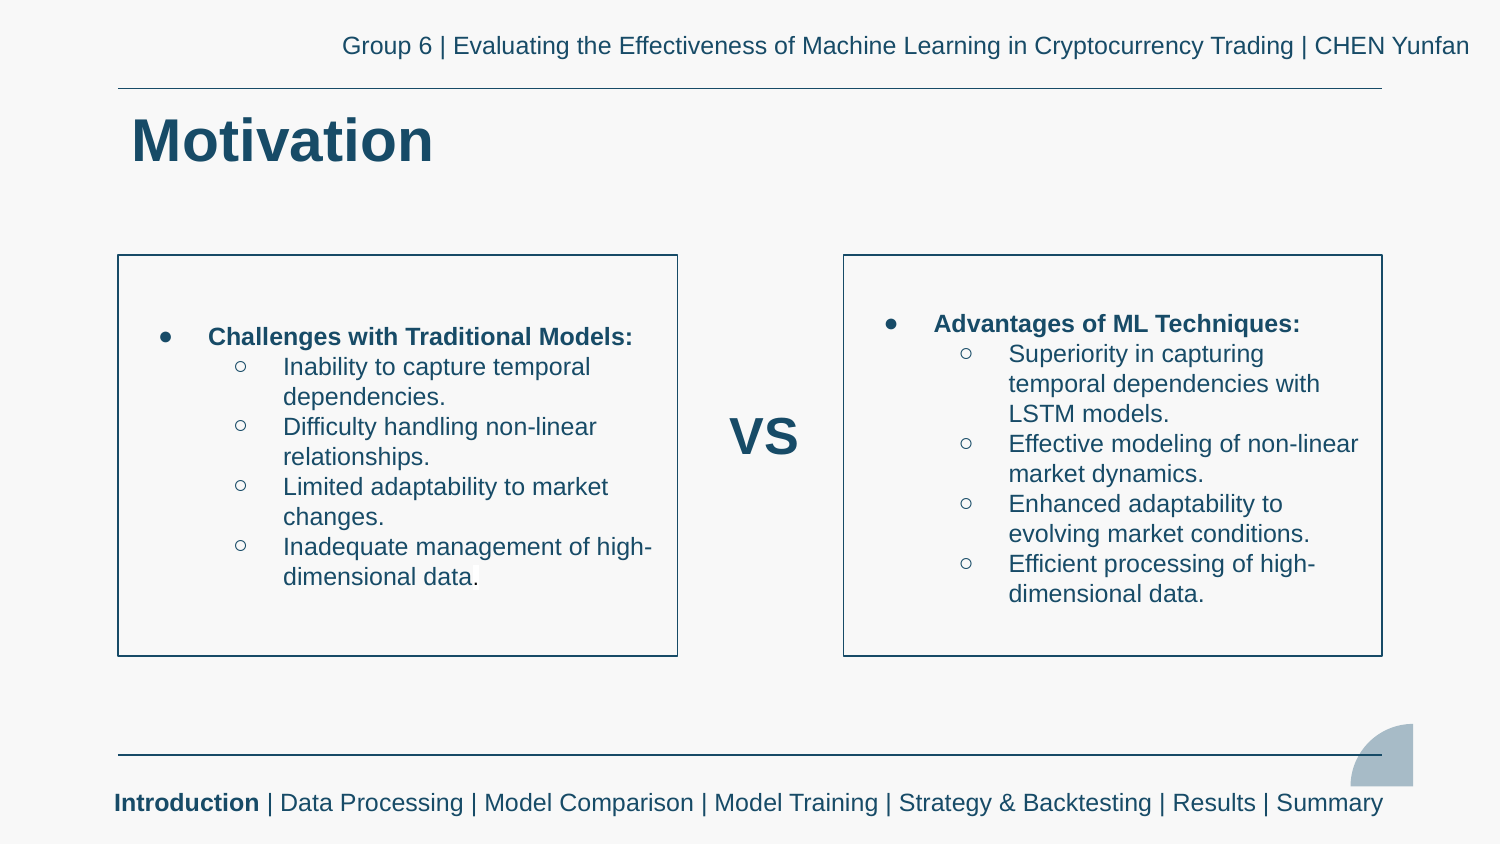

Group 6 | Evaluating the Effectiveness of Machine Learning in Cryptocurrency Trading | CHEN Yunfan
Motivation
Challenges with Traditional Models:
Inability to capture temporal dependencies.
Difficulty handling non-linear relationships.
Limited adaptability to market changes.
Inadequate management of high-dimensional data.
Advantages of ML Techniques:
Superiority in capturing temporal dependencies with LSTM models.
Effective modeling of non-linear market dynamics.
Enhanced adaptability to evolving market conditions.
Efficient processing of high-dimensional data.
VS
Introduction | Data Processing | Model Comparison | Model Training | Strategy & Backtesting | Results | Summary